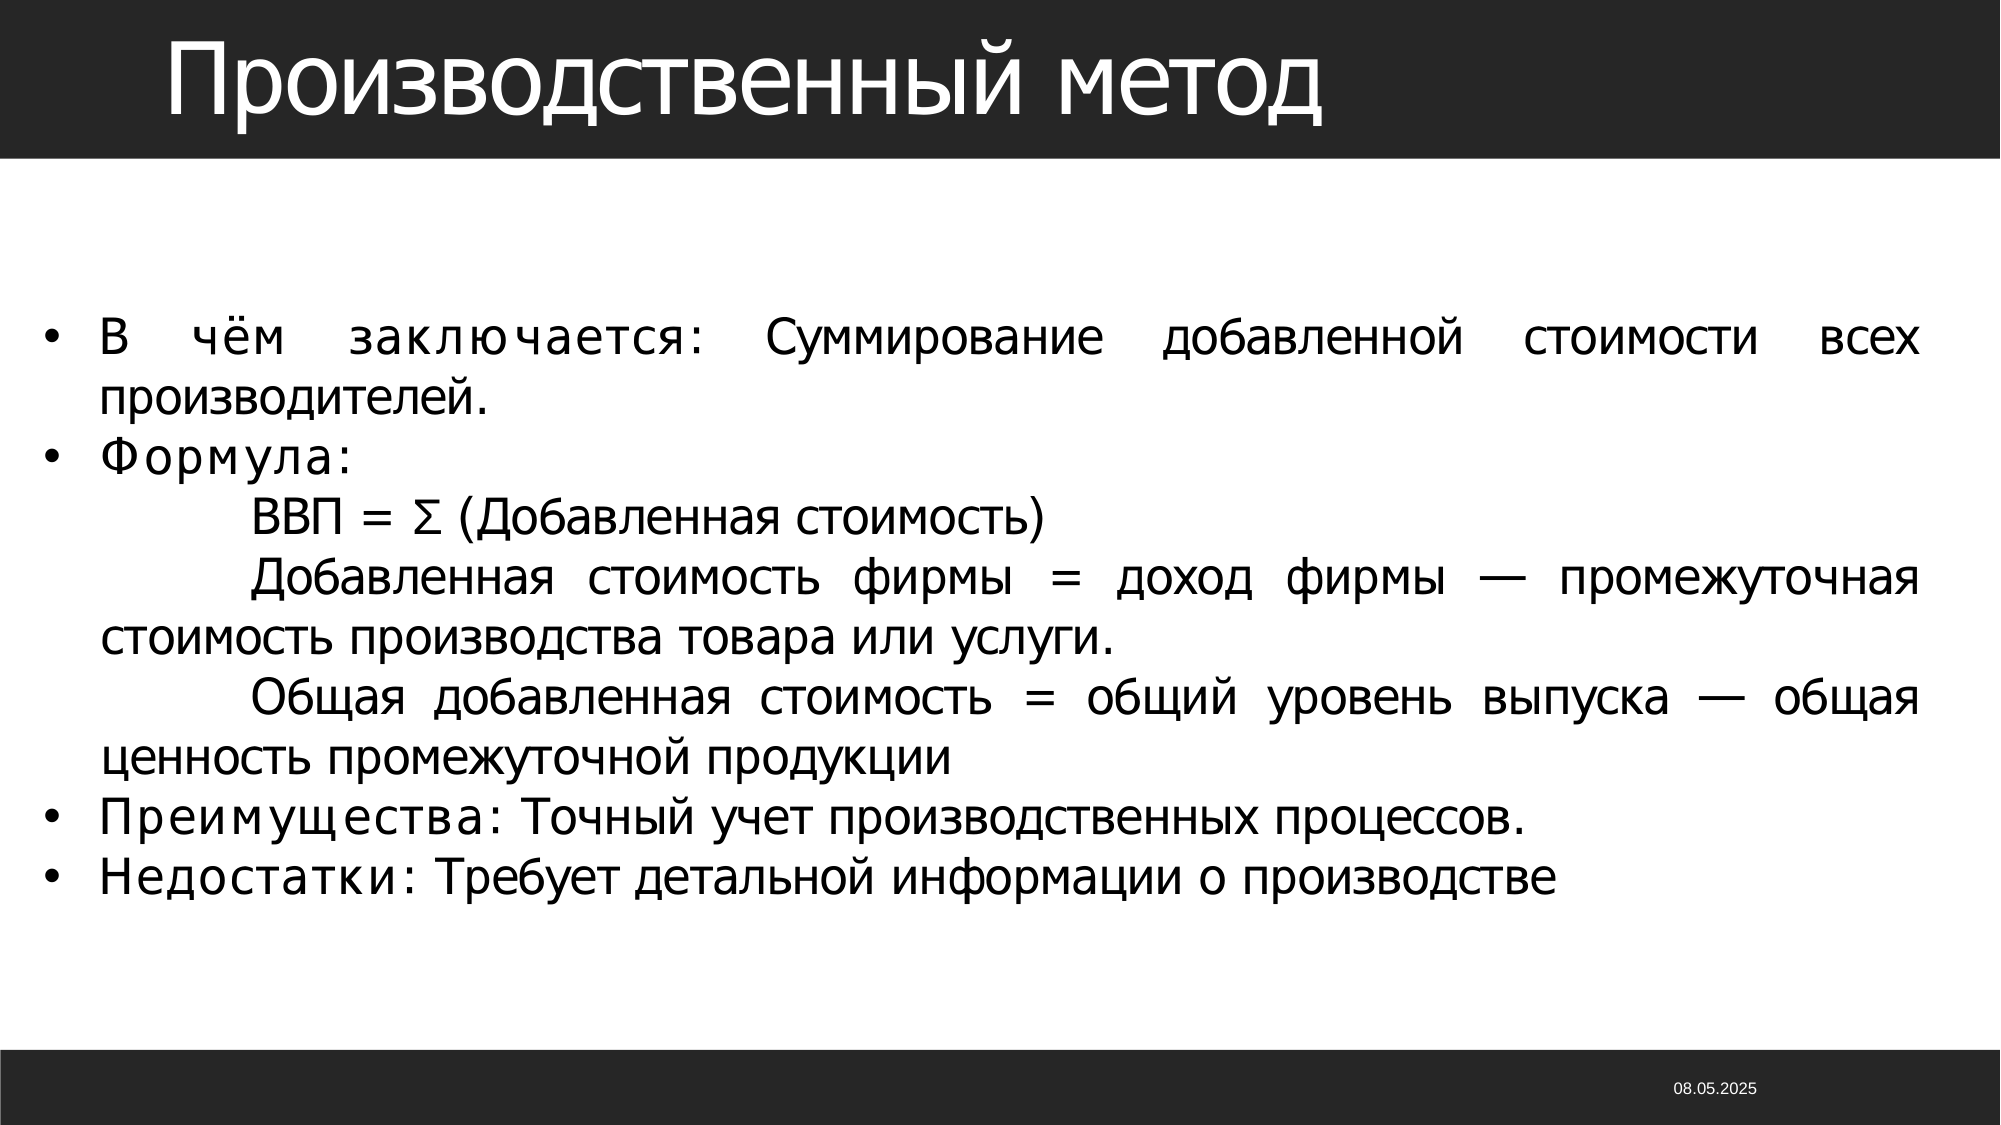

Производственный метод
В чём заключается: Суммирование добавленной стоимости всех производителей.
Формула: 
	ВВП = Σ (Добавленная стоимость)
		Добавленная стоимость фирмы = доход фирмы — промежуточная
стоимость производства товара или услуги.
		Общая добавленная стоимость = общий уровень выпуска — общая
ценность промежуточной продукции
Преимущества: Точный учет производственных процессов.
Недостатки: Требует детальной информации о производстве
08.05.2025